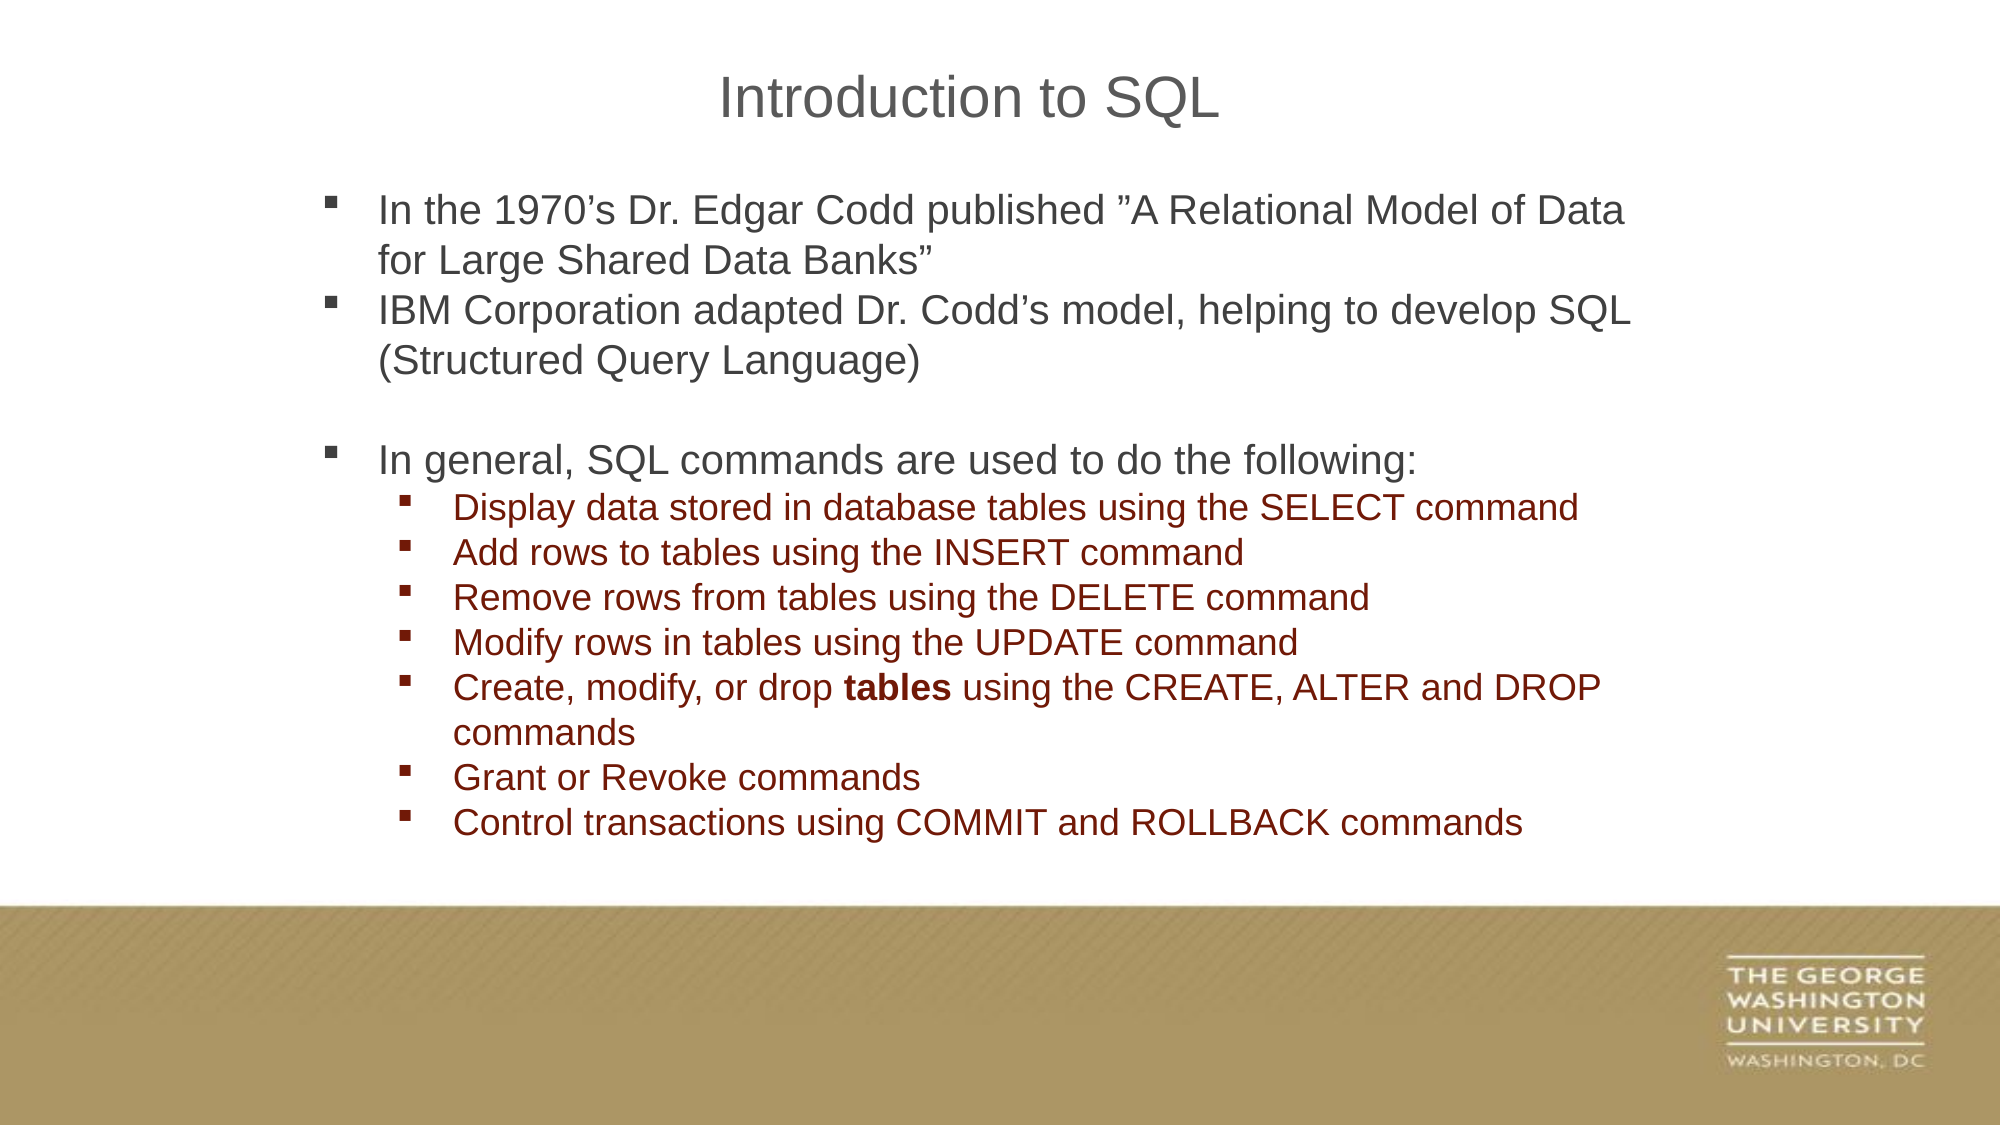

Introduction to SQL
In the 1970’s Dr. Edgar Codd published ”A Relational Model of Data for Large Shared Data Banks”
IBM Corporation adapted Dr. Codd’s model, helping to develop SQL (Structured Query Language)

In general, SQL commands are used to do the following:
Display data stored in database tables using the SELECT command
Add rows to tables using the INSERT command
Remove rows from tables using the DELETE command
Modify rows in tables using the UPDATE command
Create, modify, or drop tables using the CREATE, ALTER and DROP commands
Grant or Revoke commands
Control transactions using COMMIT and ROLLBACK commands